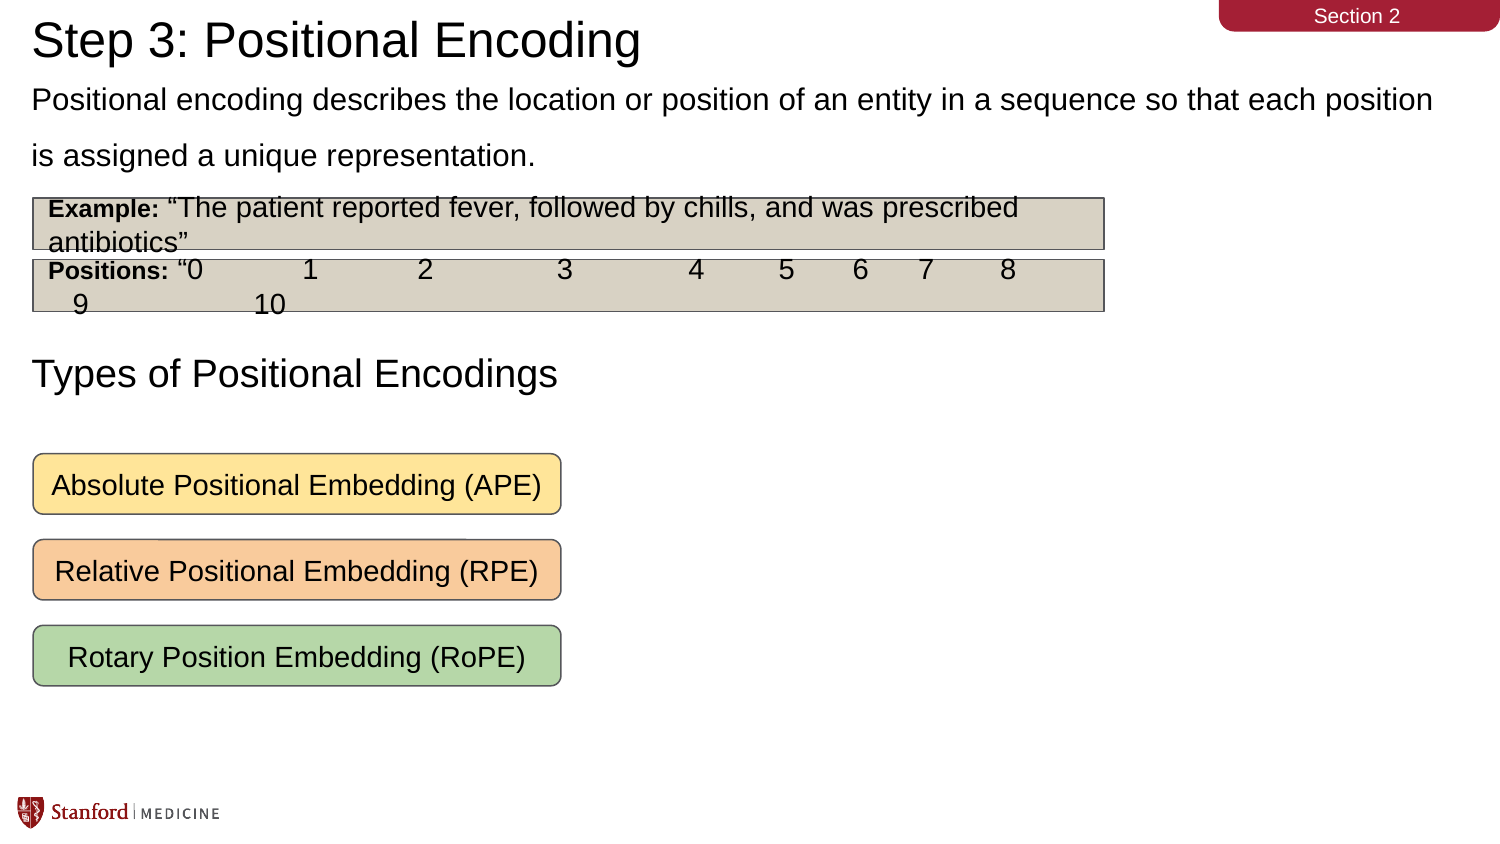

# Step 3: Positional Encoding
Section 2
Positional encoding describes the location or position of an entity in a sequence so that each position is assigned a unique representation.

Example: “The patient reported fever, followed by chills, and was prescribed antibiotics”
Positions: “0            1            2               3              4         5       6      7        8            9                    10
Types of Positional Encodings
Absolute Positional Embedding (APE)
Relative Positional Embedding (RPE)
Rotary Position Embedding (RoPE)
https://arxiv.org/pdf/2402.06196